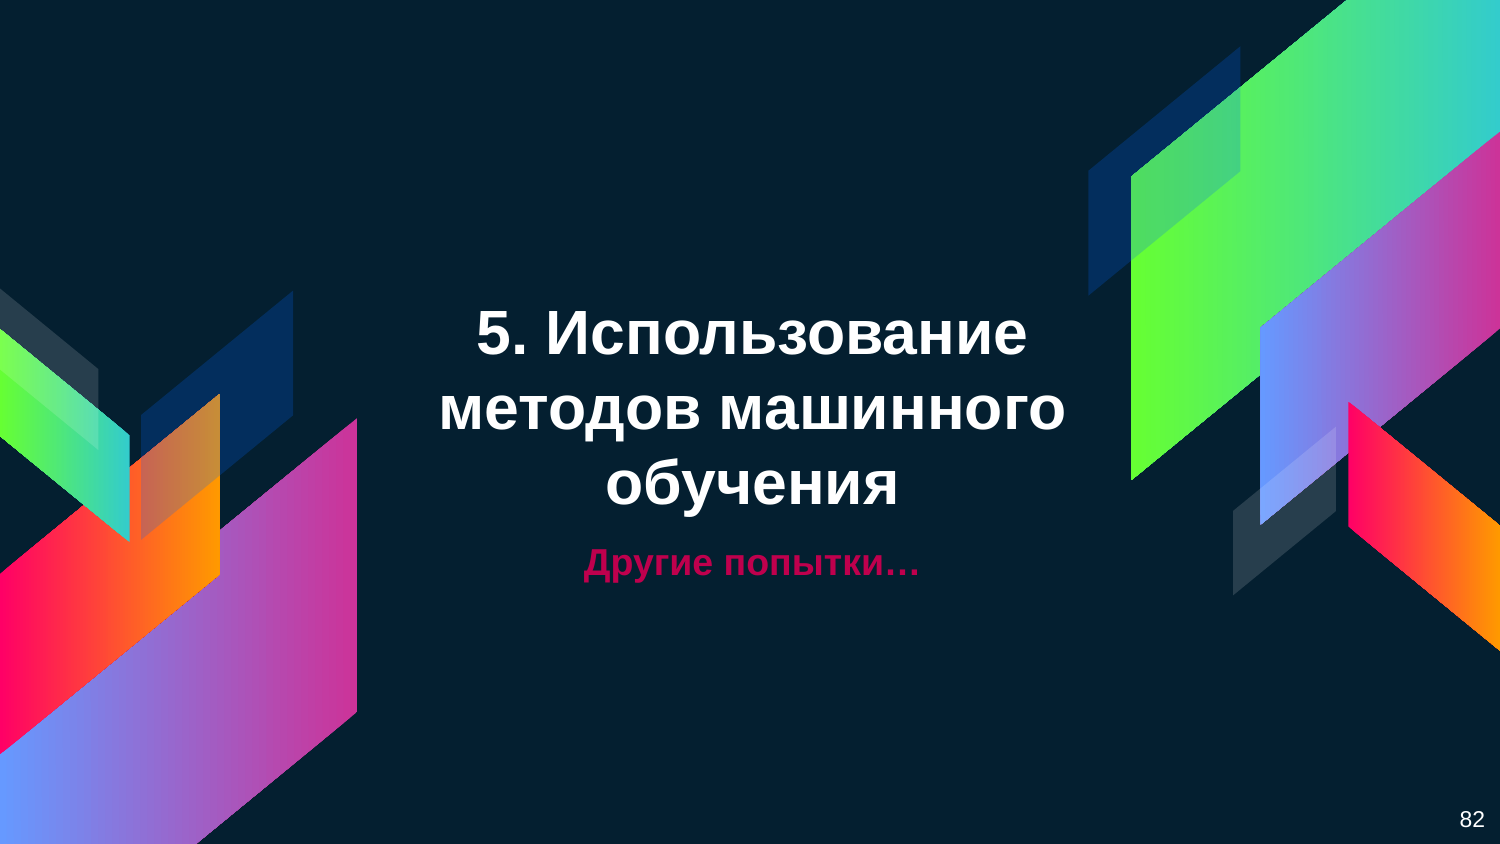

# 5. Использование методов машинного обучения
Другие попытки…
82